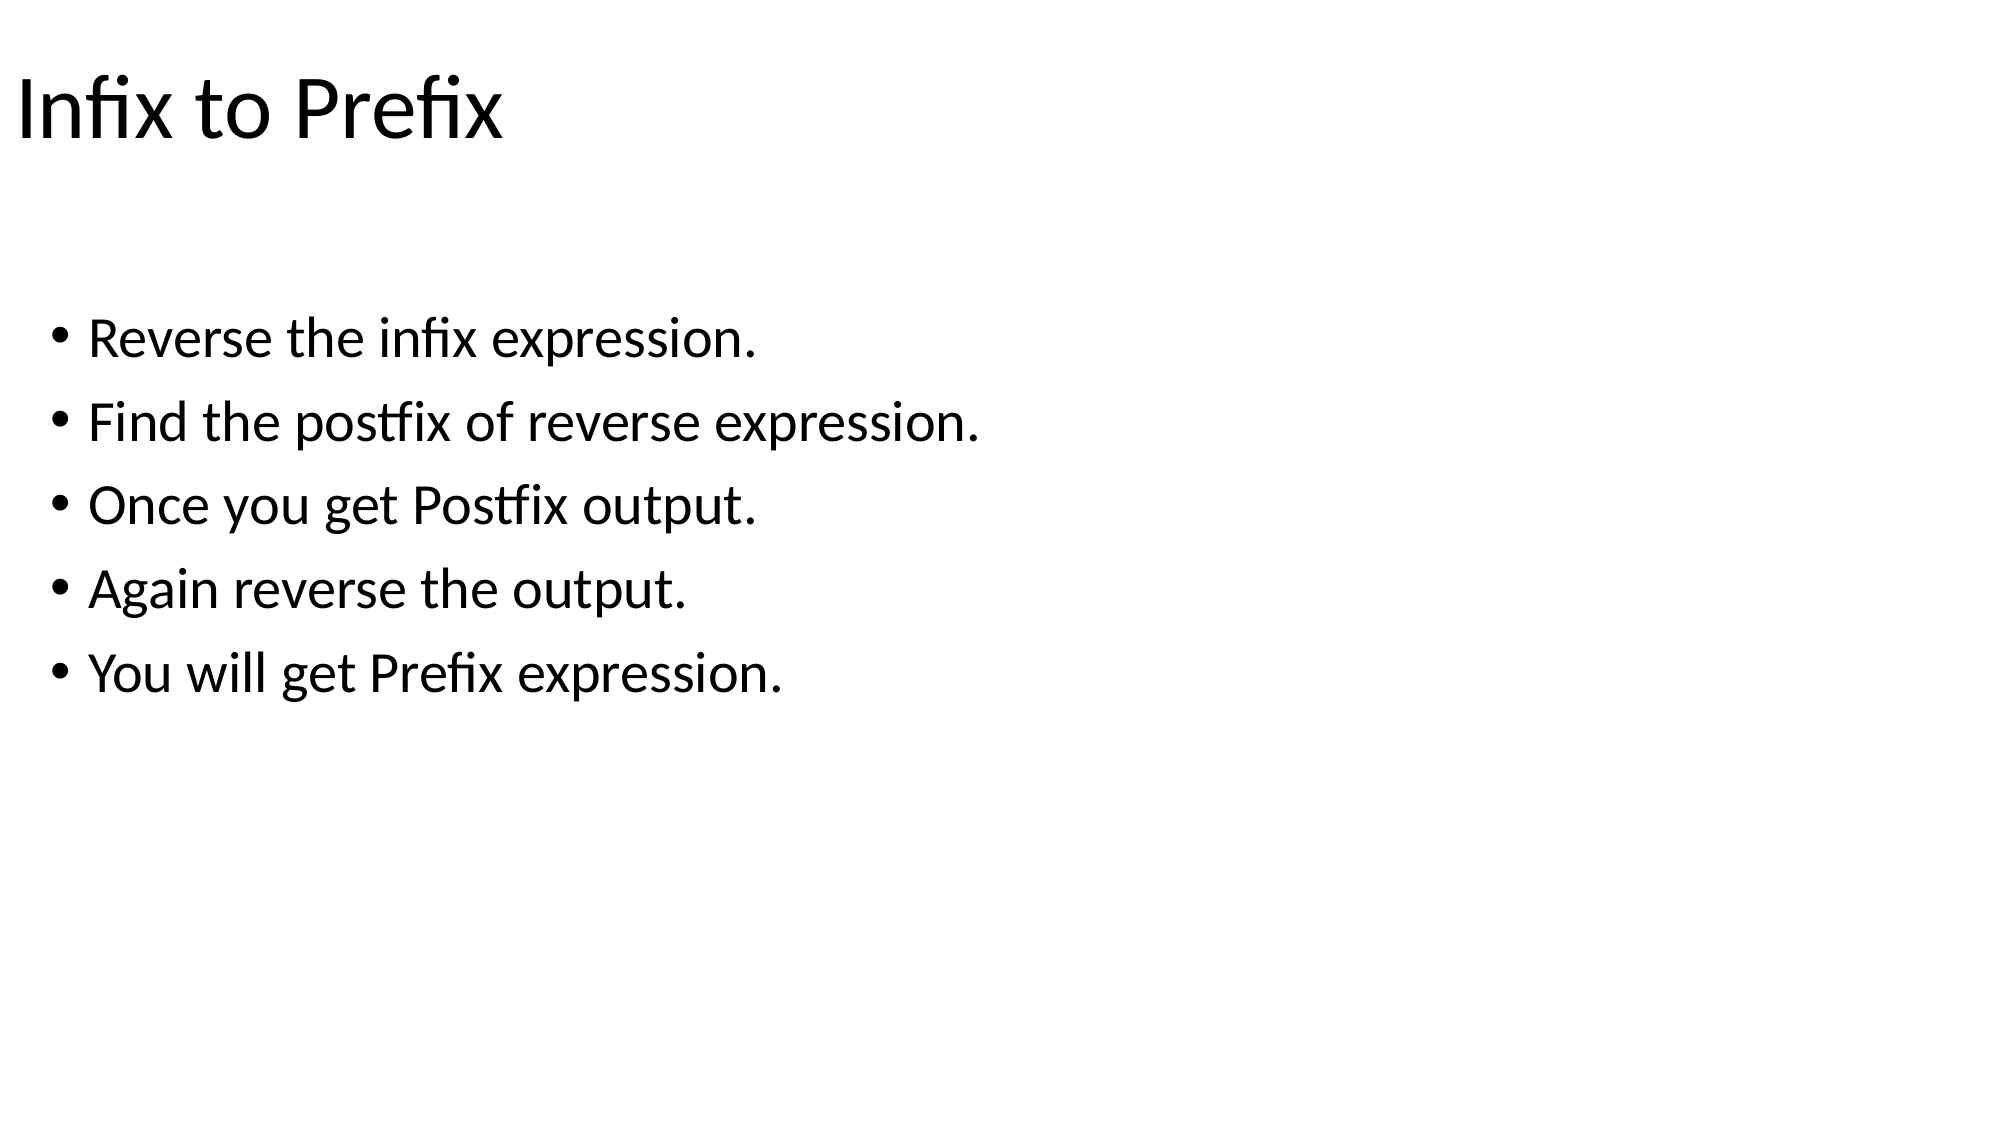

# Infix to Prefix
Reverse the infix expression.
Find the postfix of reverse expression.
Once you get Postfix output.
Again reverse the output.
You will get Prefix expression.